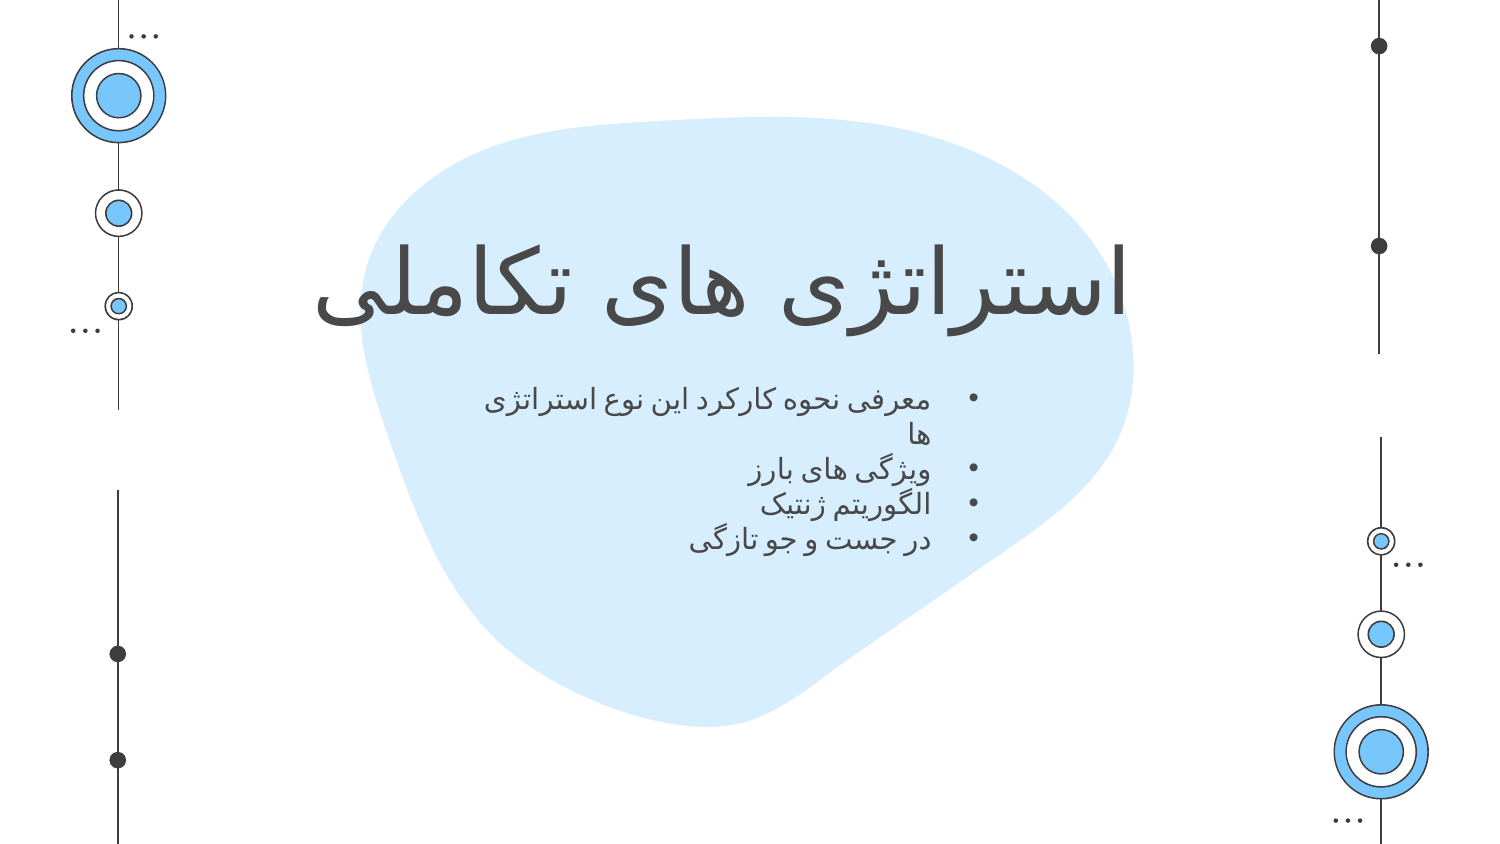

استراتژی های تکاملی
معرفی نحوه کارکرد این نوع استراتژی ها
ویژگی های بارز
الگوریتم ژنتیک
در جست و جو تازگی